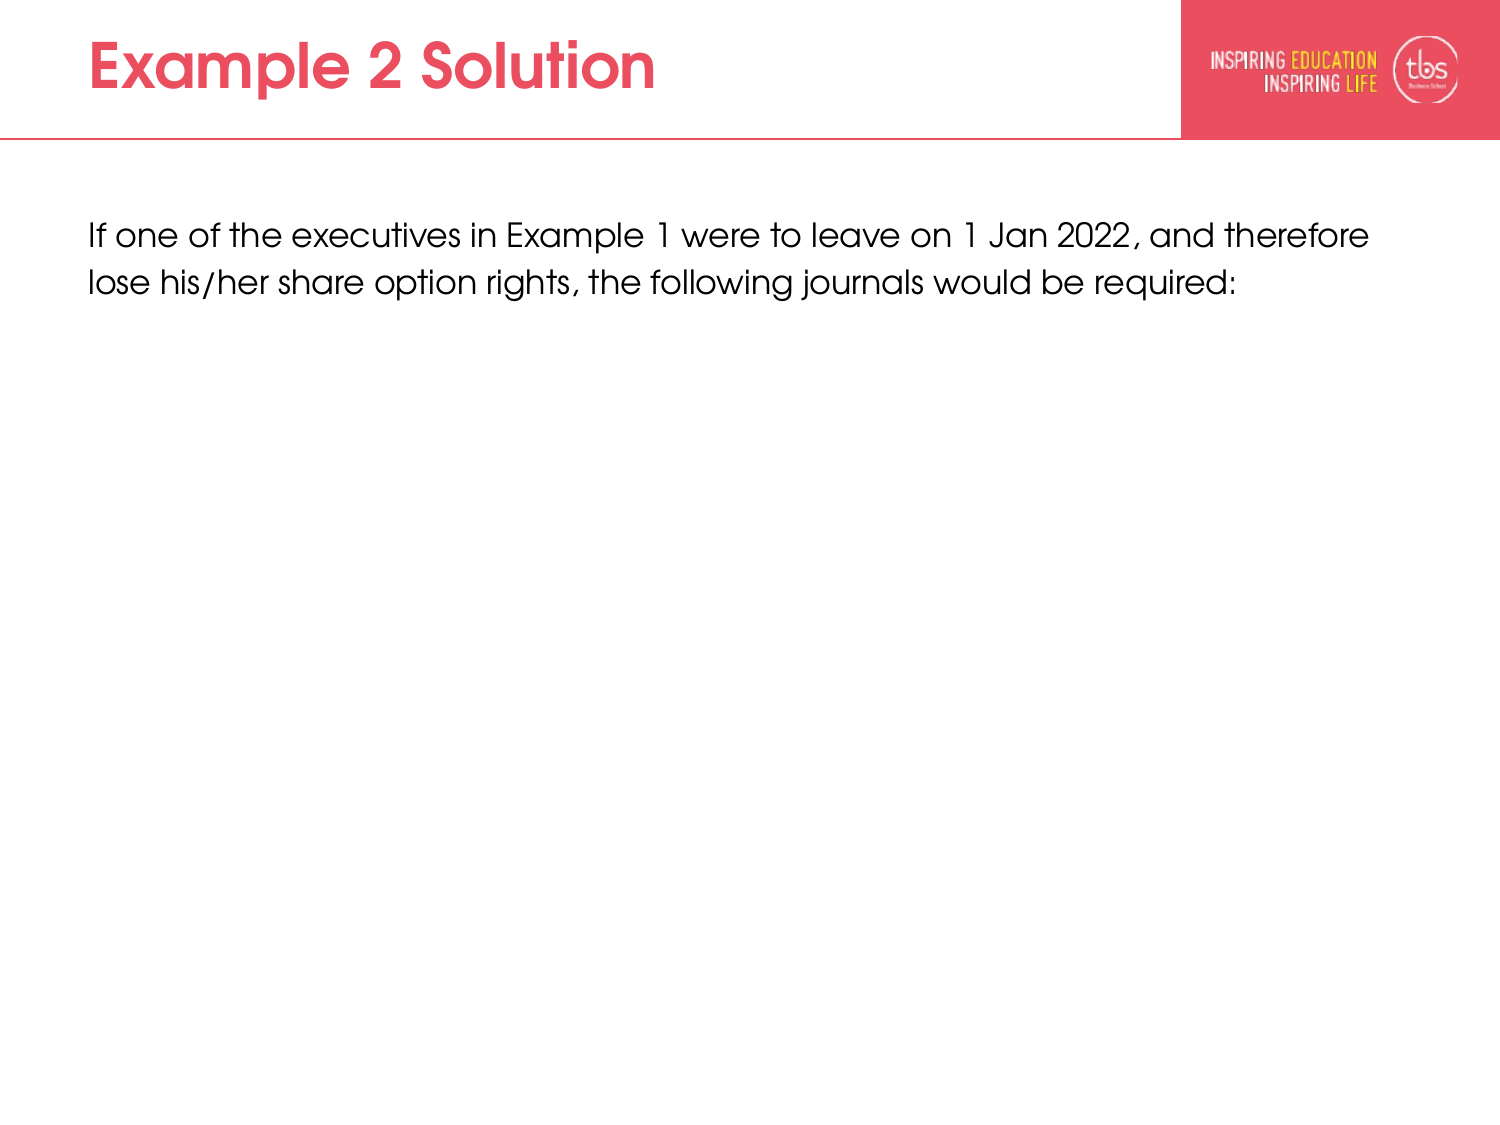

# Example 2 Solution
If one of the executives in Example 1 were to leave on 1 Jan 2022, and therefore lose his/her share option rights, the following journals would be required: